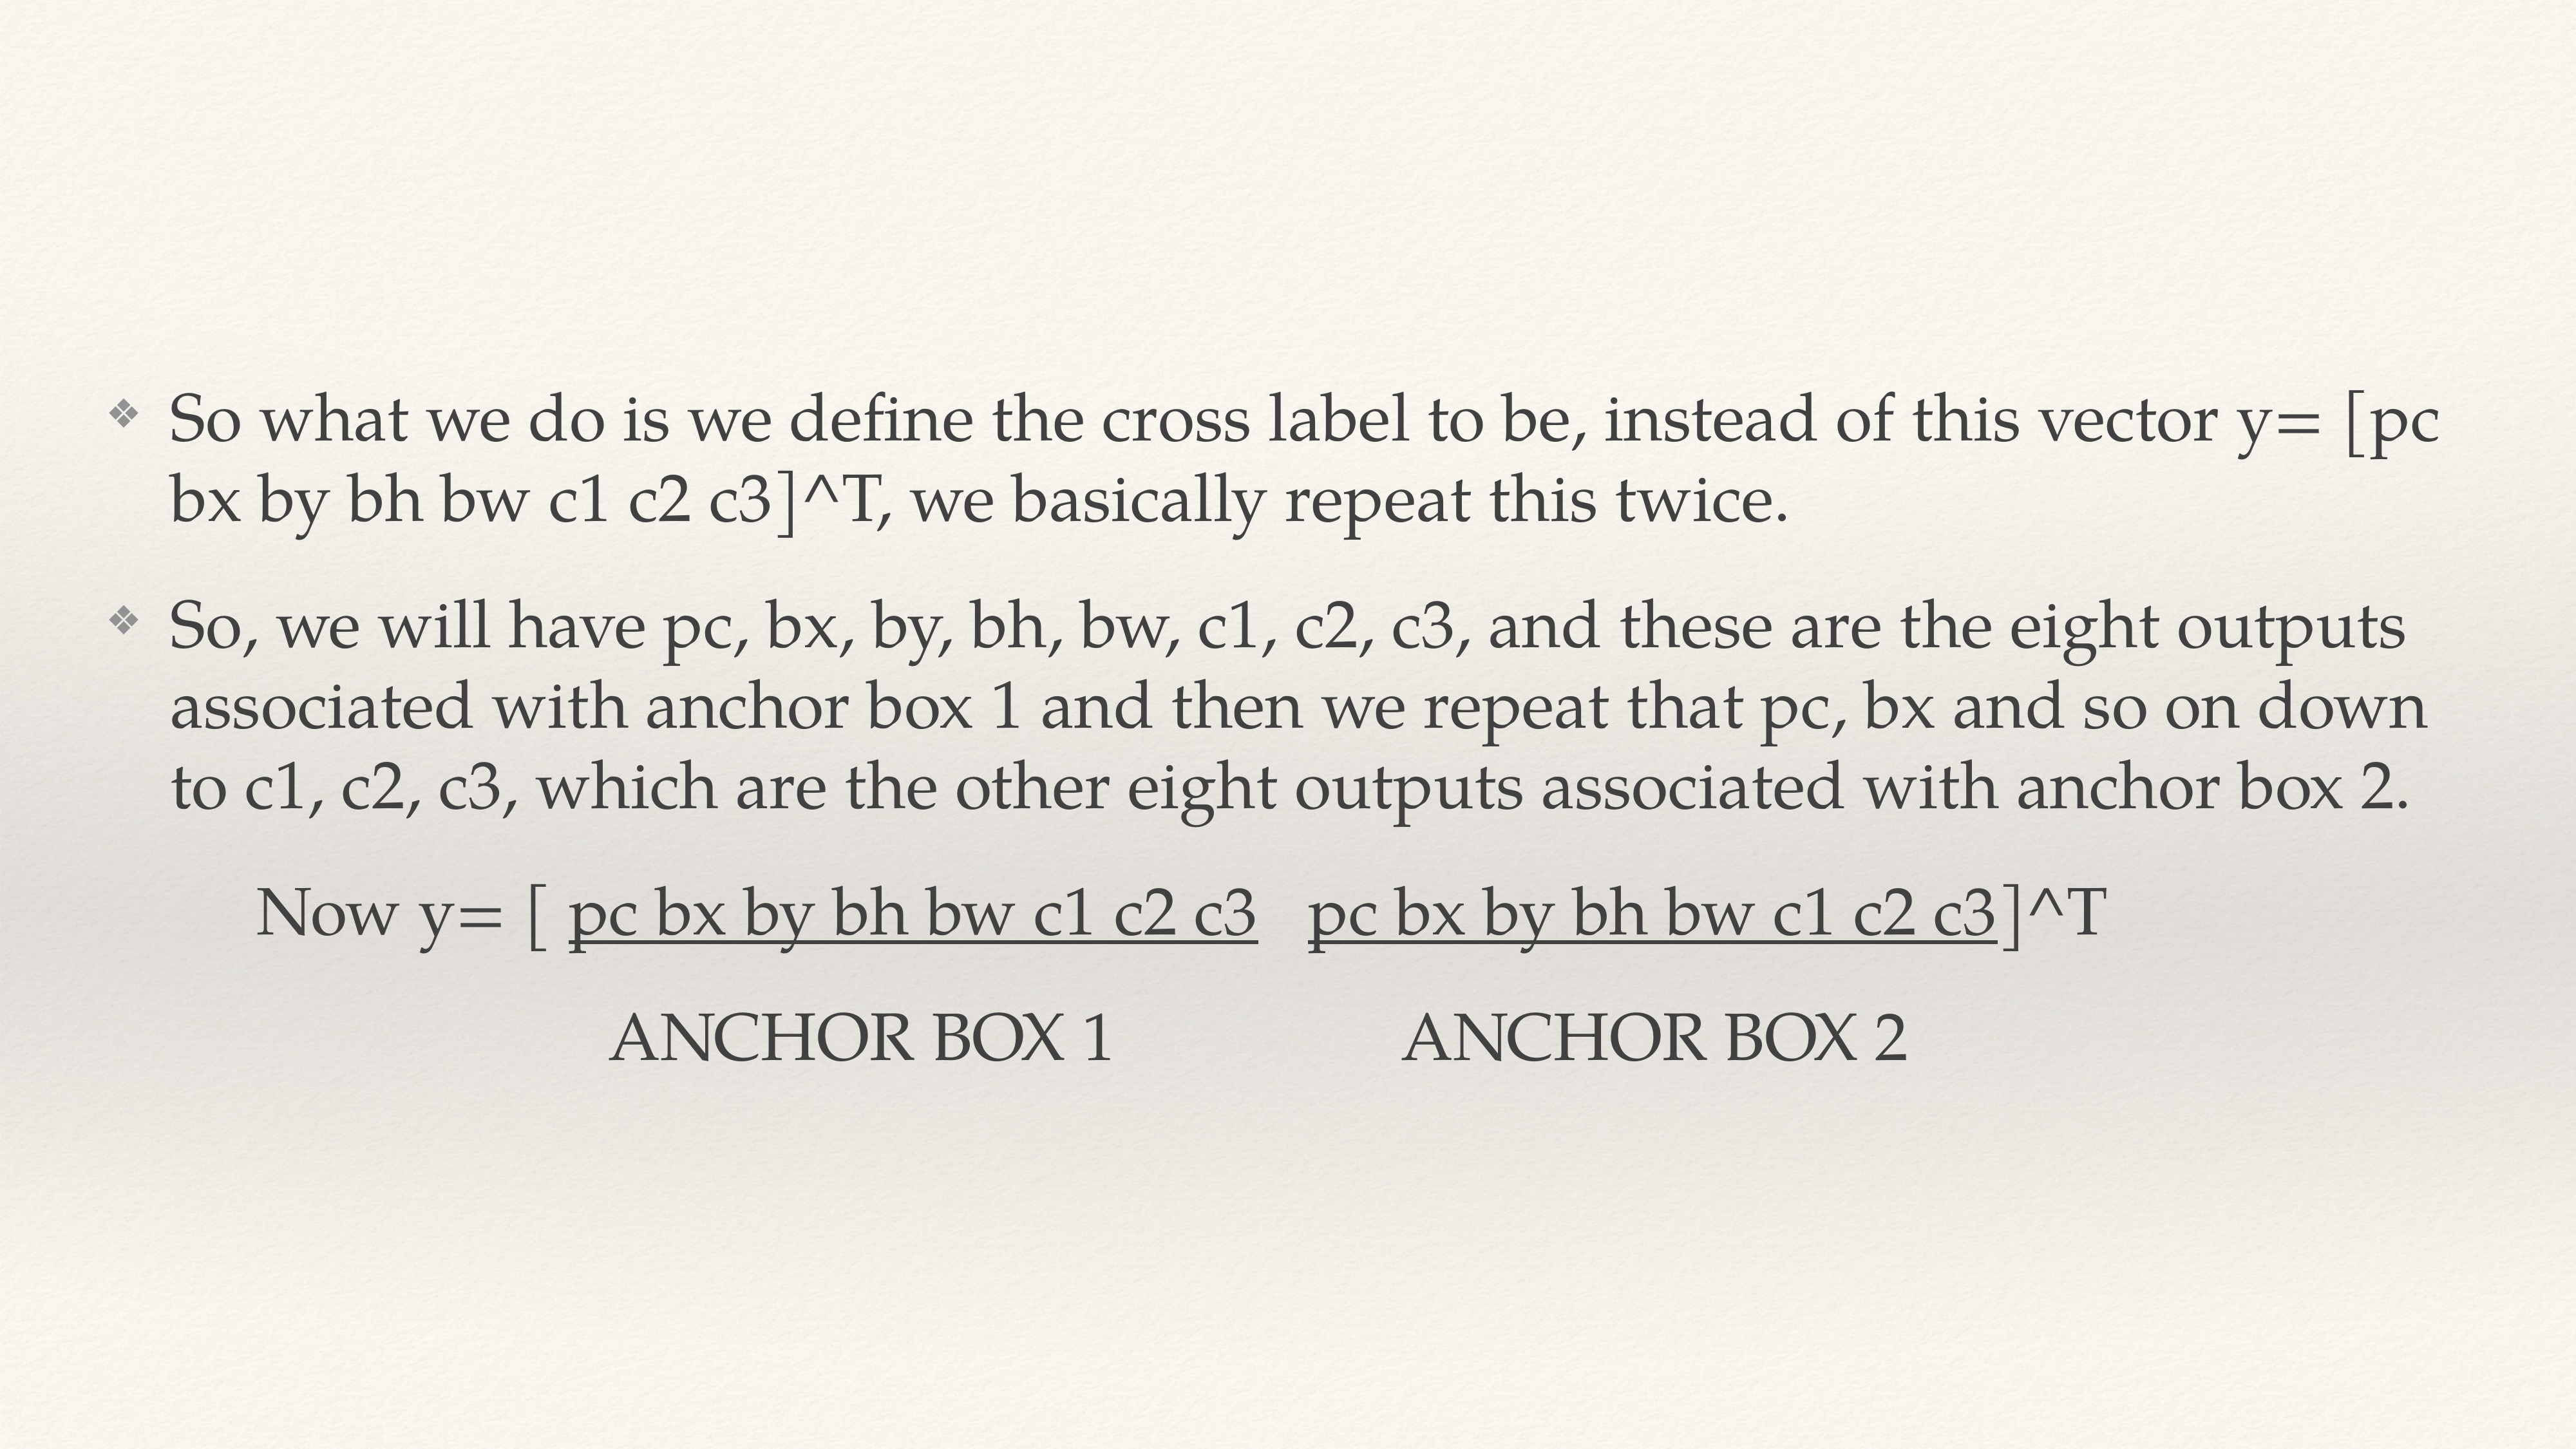

So what we do is we define the cross label to be, instead of this vector y= [pc bx by bh bw c1 c2 c3]^T, we basically repeat this twice.
So, we will have pc, bx, by, bh, bw, c1, c2, c3, and these are the eight outputs associated with anchor box 1 and then we repeat that pc, bx and so on down to c1, c2, c3, which are the other eight outputs associated with anchor box 2.
         Now y= [ pc bx by bh bw c1 c2 c3   pc bx by bh bw c1 c2 c3]^T
                              ANCHOR BOX 1                 ANCHOR BOX 2